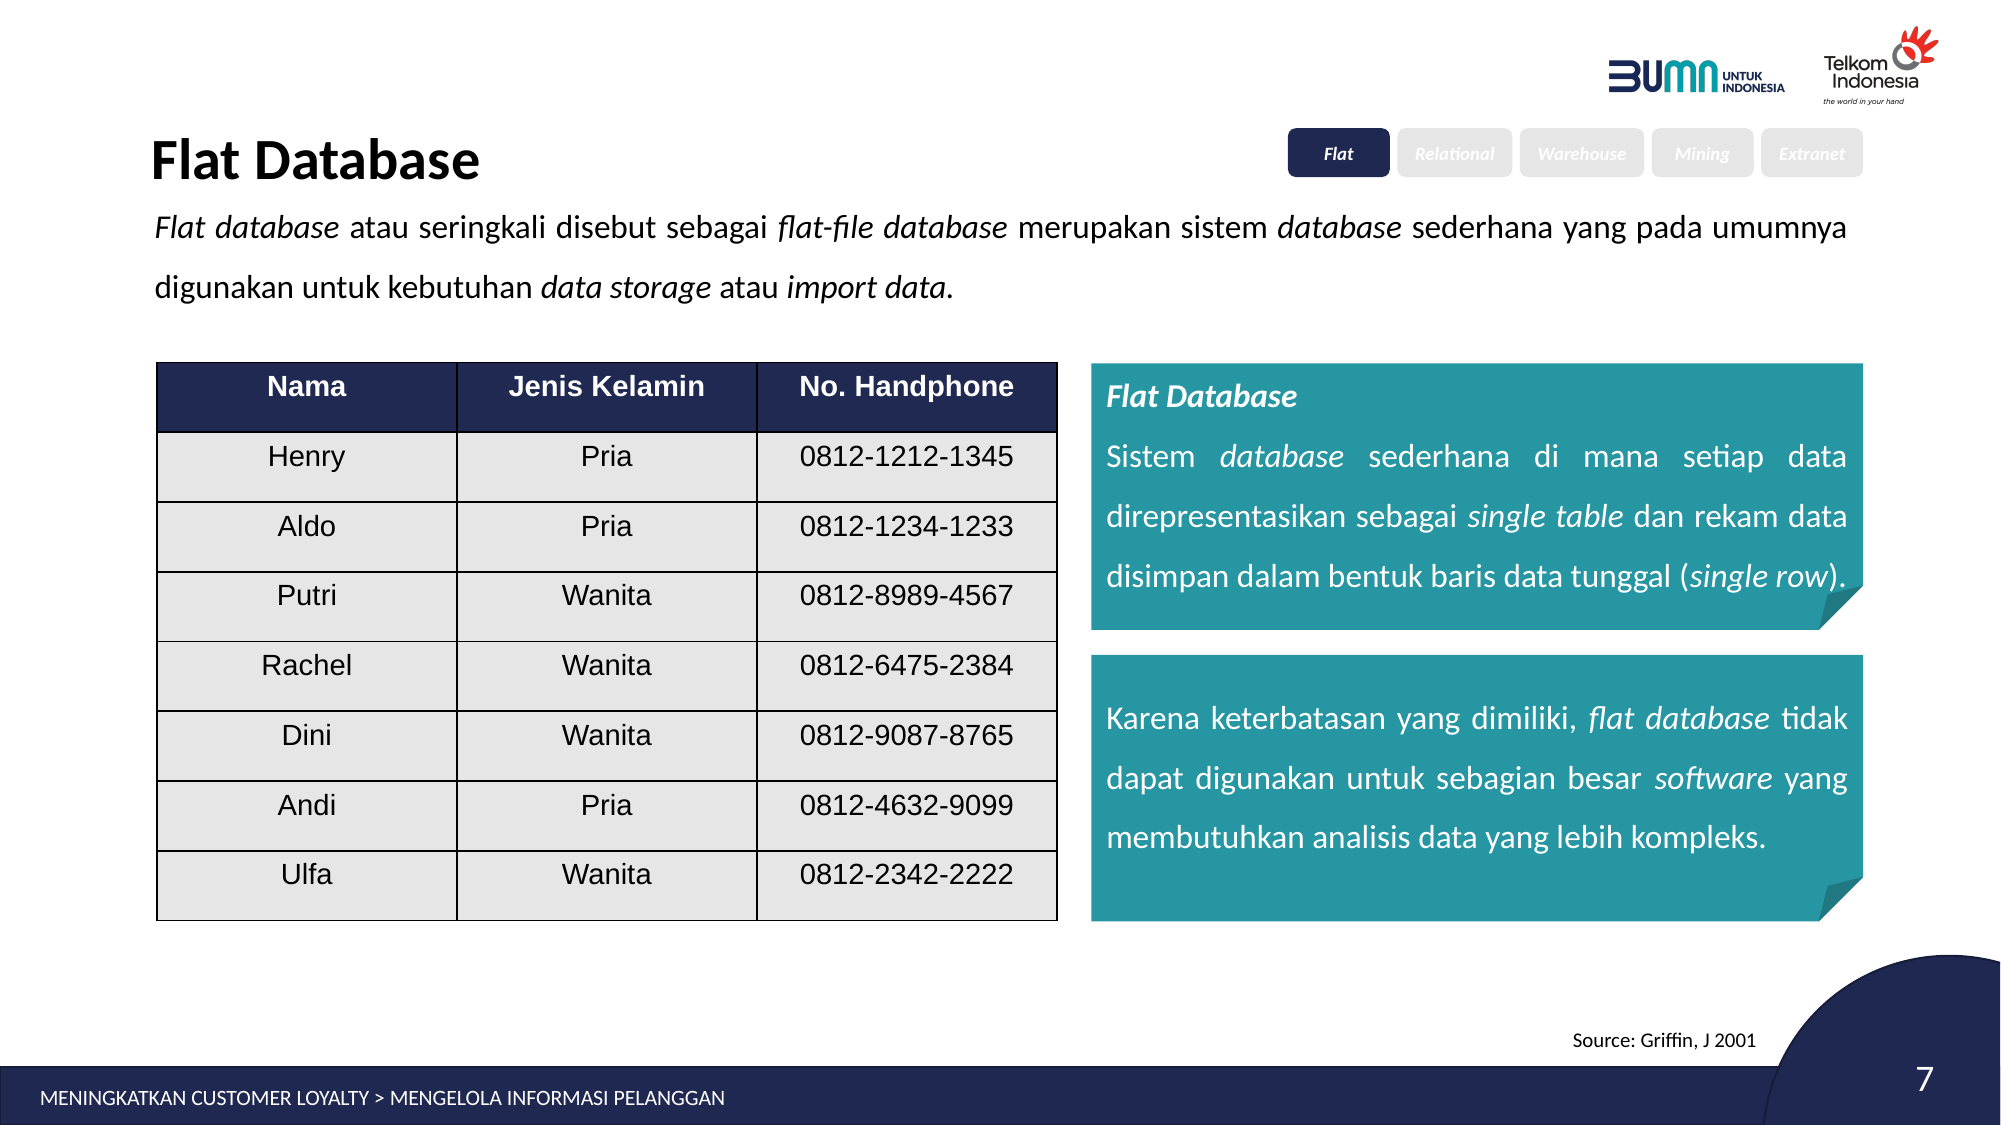

# Flat Database
Flat
Relational
Warehouse
Mining
Extranet
Flat database atau seringkali disebut sebagai flat-file database merupakan sistem database sederhana yang pada umumnya digunakan untuk kebutuhan data storage atau import data.
| Nama | Jenis Kelamin | No. Handphone |
| --- | --- | --- |
| Henry | Pria | 0812-1212-1345 |
| Aldo | Pria | 0812-1234-1233 |
| Putri | Wanita | 0812-8989-4567 |
| Rachel | Wanita | 0812-6475-2384 |
| Dini | Wanita | 0812-9087-8765 |
| Andi | Pria | 0812-4632-9099 |
| Ulfa | Wanita | 0812-2342-2222 |
Flat Database
Sistem database sederhana di mana setiap data direpresentasikan sebagai single table dan rekam data disimpan dalam bentuk baris data tunggal (single row).
Karena keterbatasan yang dimiliki, flat database tidak dapat digunakan untuk sebagian besar software yang membutuhkan analisis data yang lebih kompleks.
Source: Griffin, J 2001
MENINGKATKAN CUSTOMER LOYALTY > MENGELOLA INFORMASI PELANGGAN